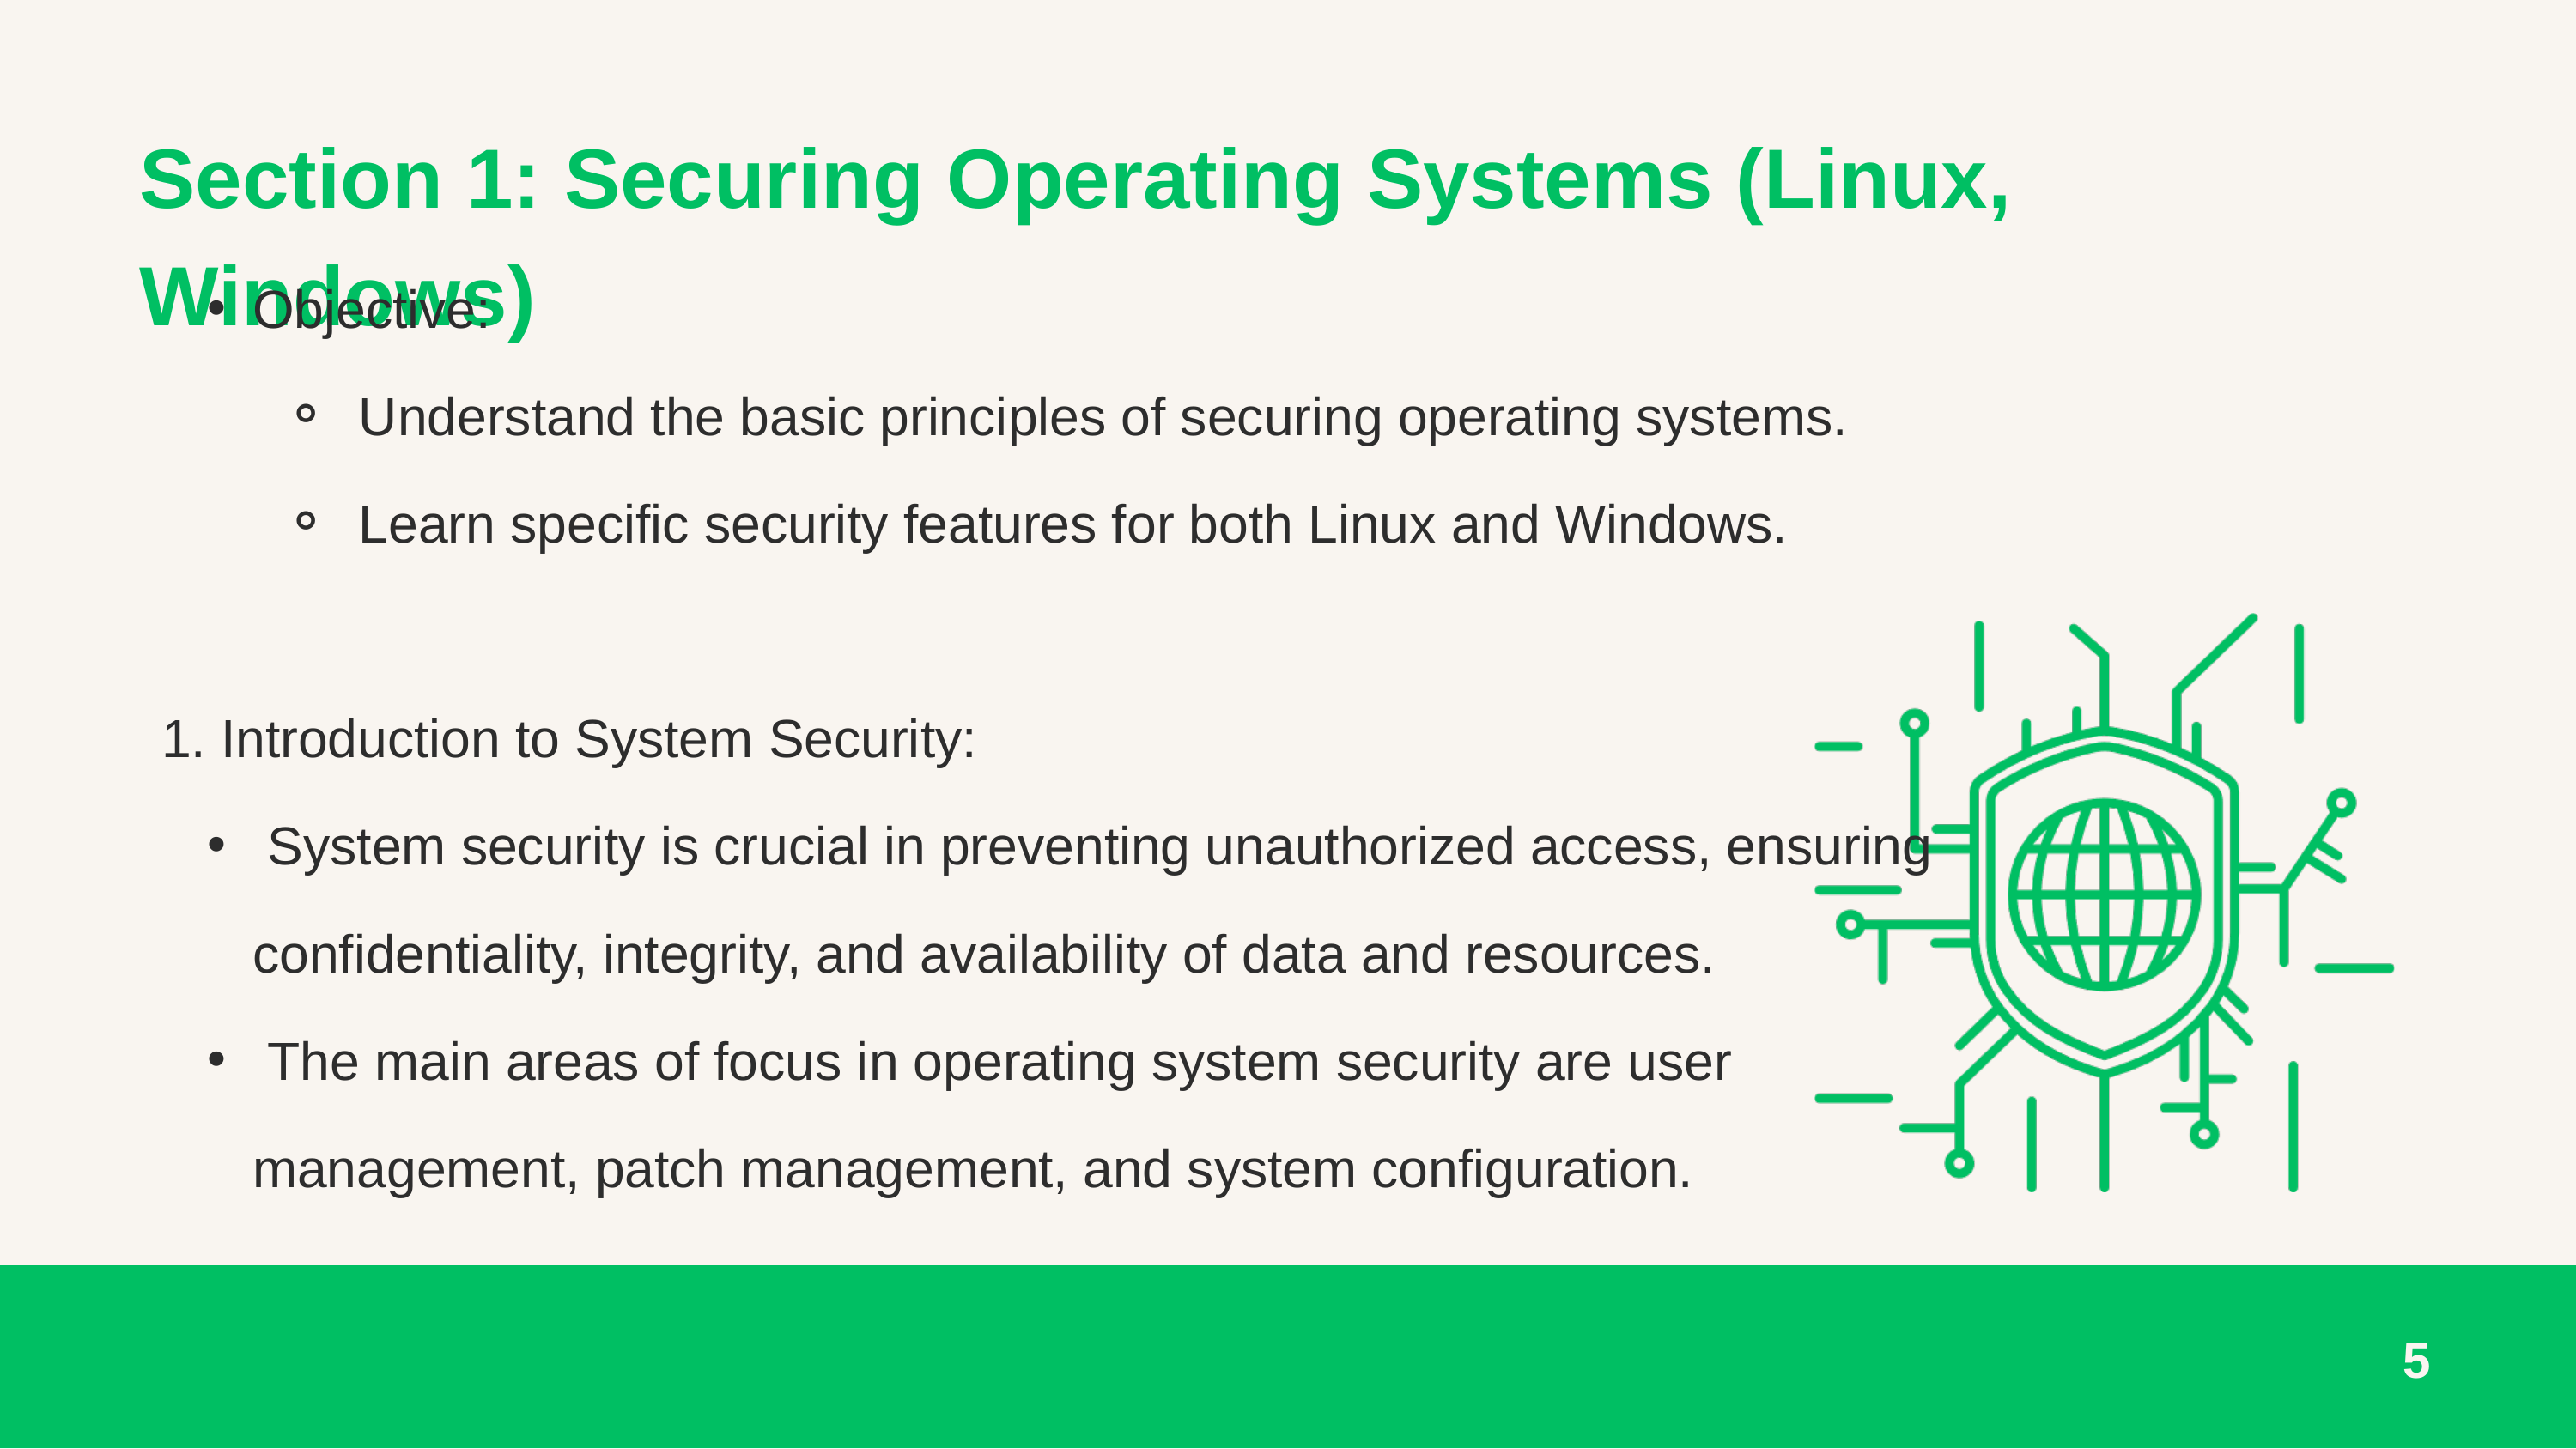

Section 1: Securing Operating Systems (Linux, Windows)
Objective:
 Understand the basic principles of securing operating systems.
 Learn specific security features for both Linux and Windows.

1. Introduction to System Security:
 System security is crucial in preventing unauthorized access, ensuring confidentiality, integrity, and availability of data and resources.
 The main areas of focus in operating system security are user management, patch management, and system configuration.

5